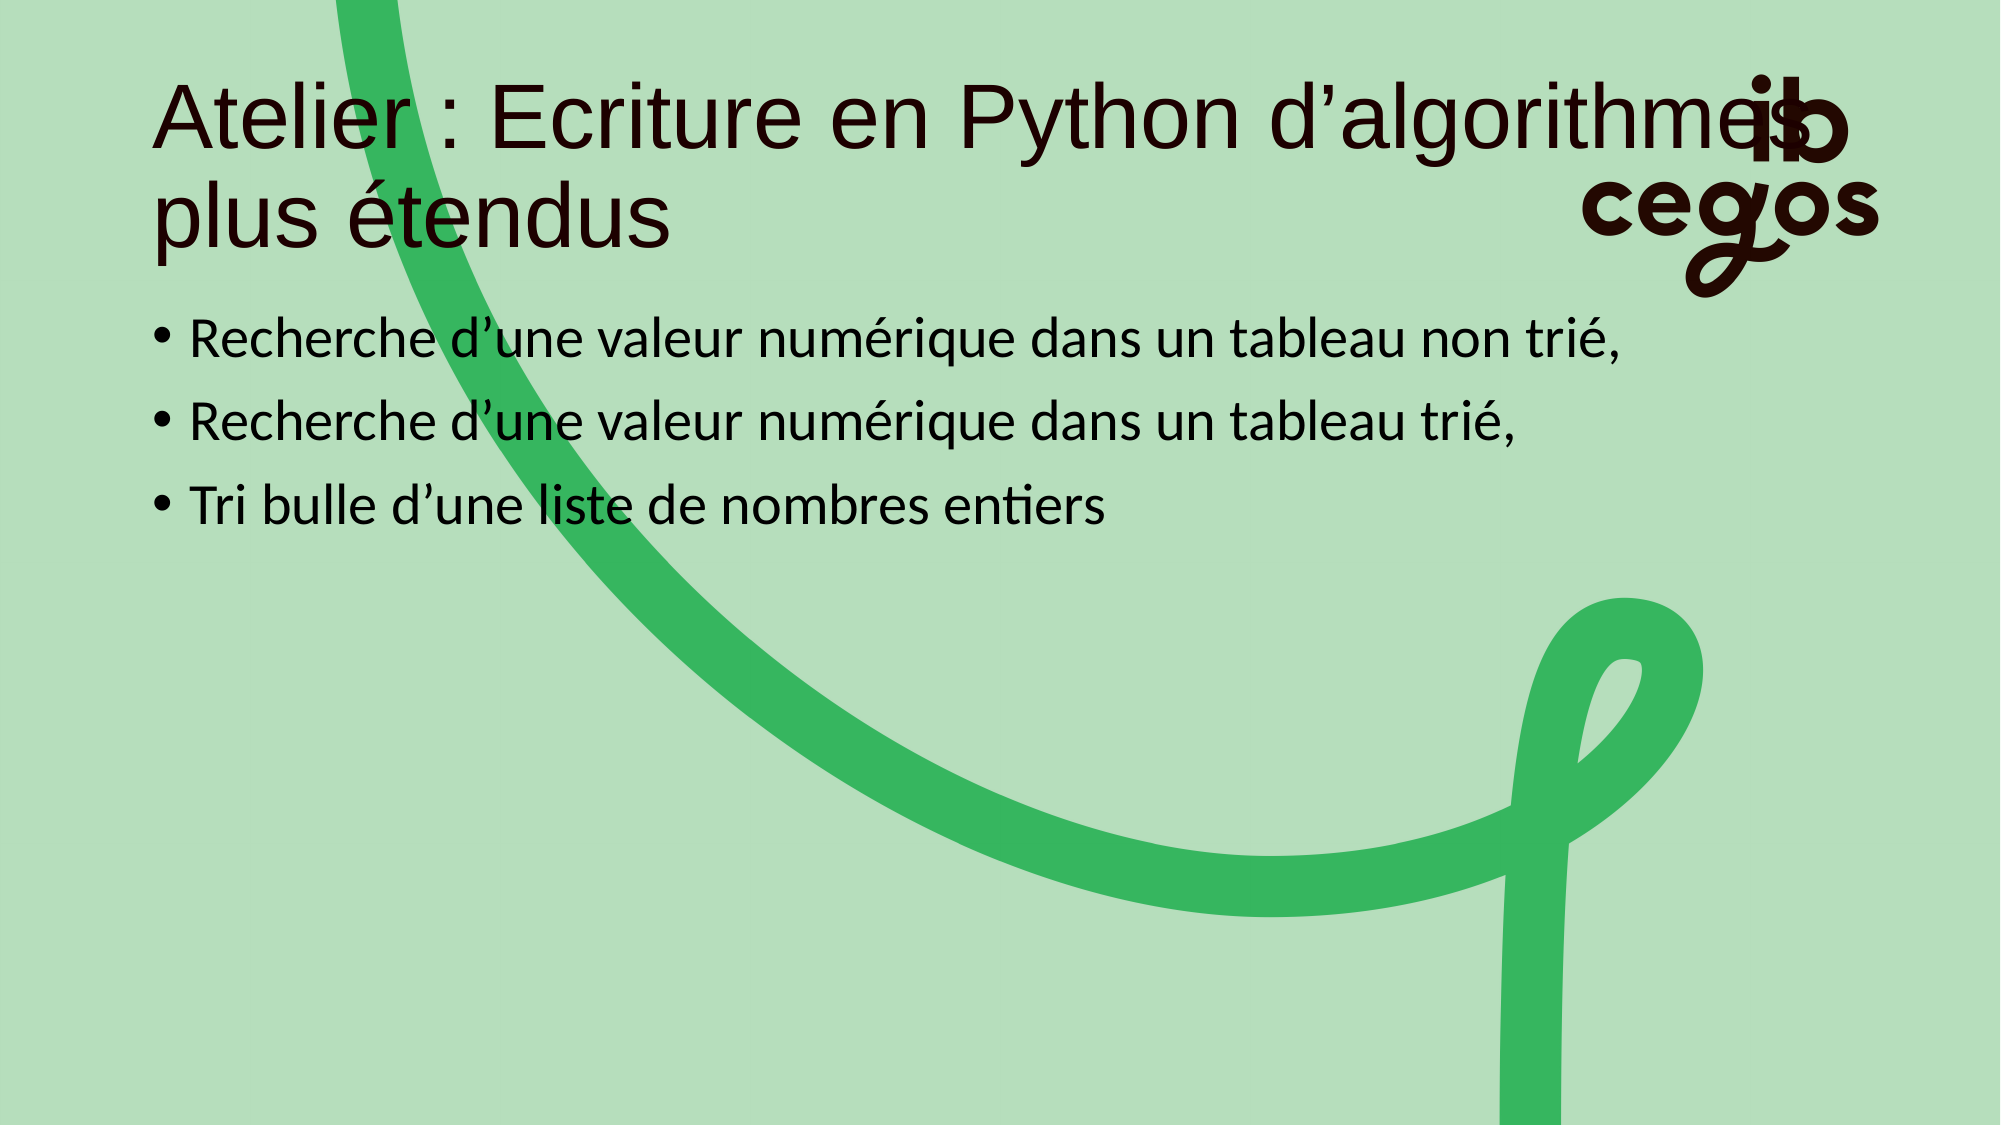

# Atelier : Ecriture en Python d’algorithmes plus étendus
Recherche d’une valeur numérique dans un tableau non trié,
Recherche d’une valeur numérique dans un tableau trié,
Tri bulle d’une liste de nombres entiers